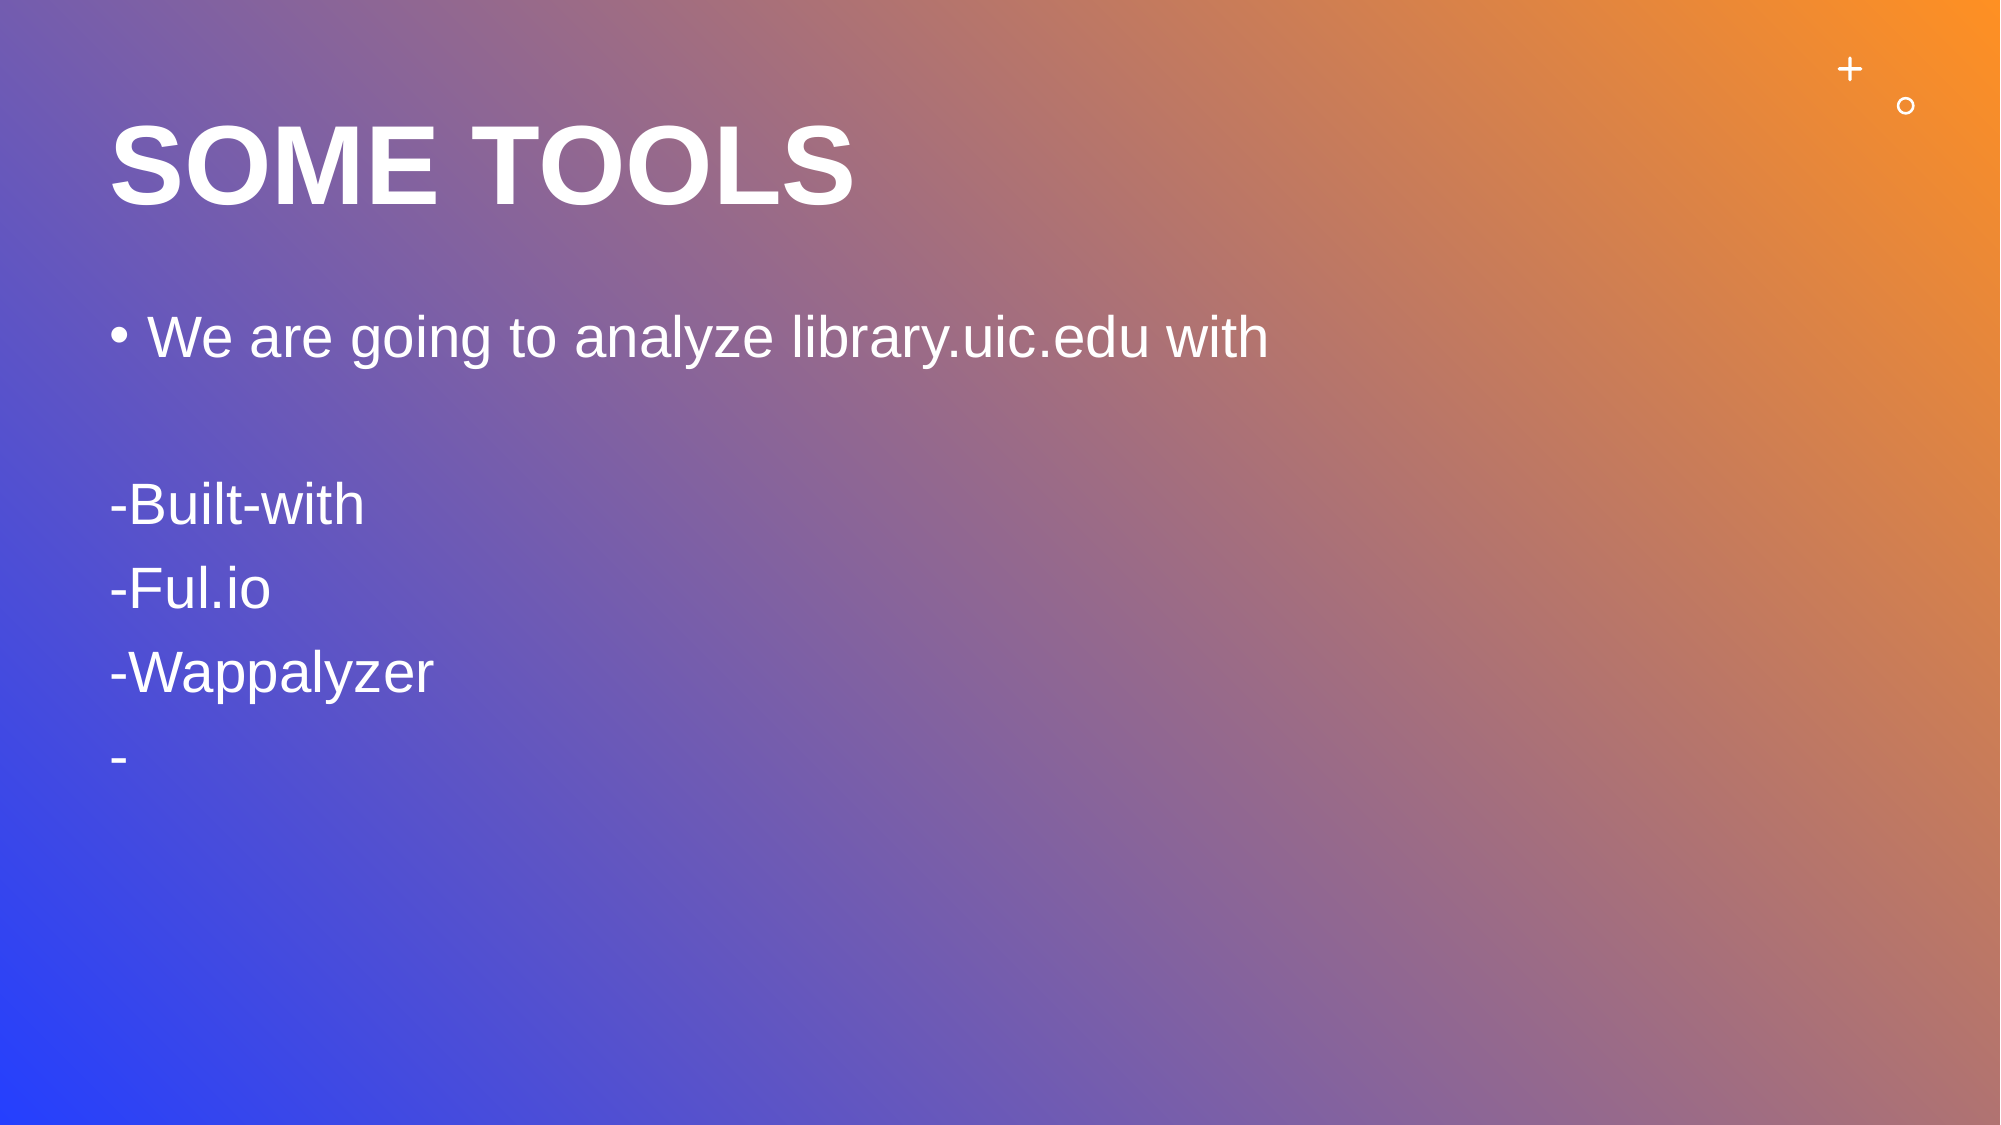

# Some Tools
We are going to analyze library.uic.edu with

-Built-with
-Ful.io
-Wappalyzer
-